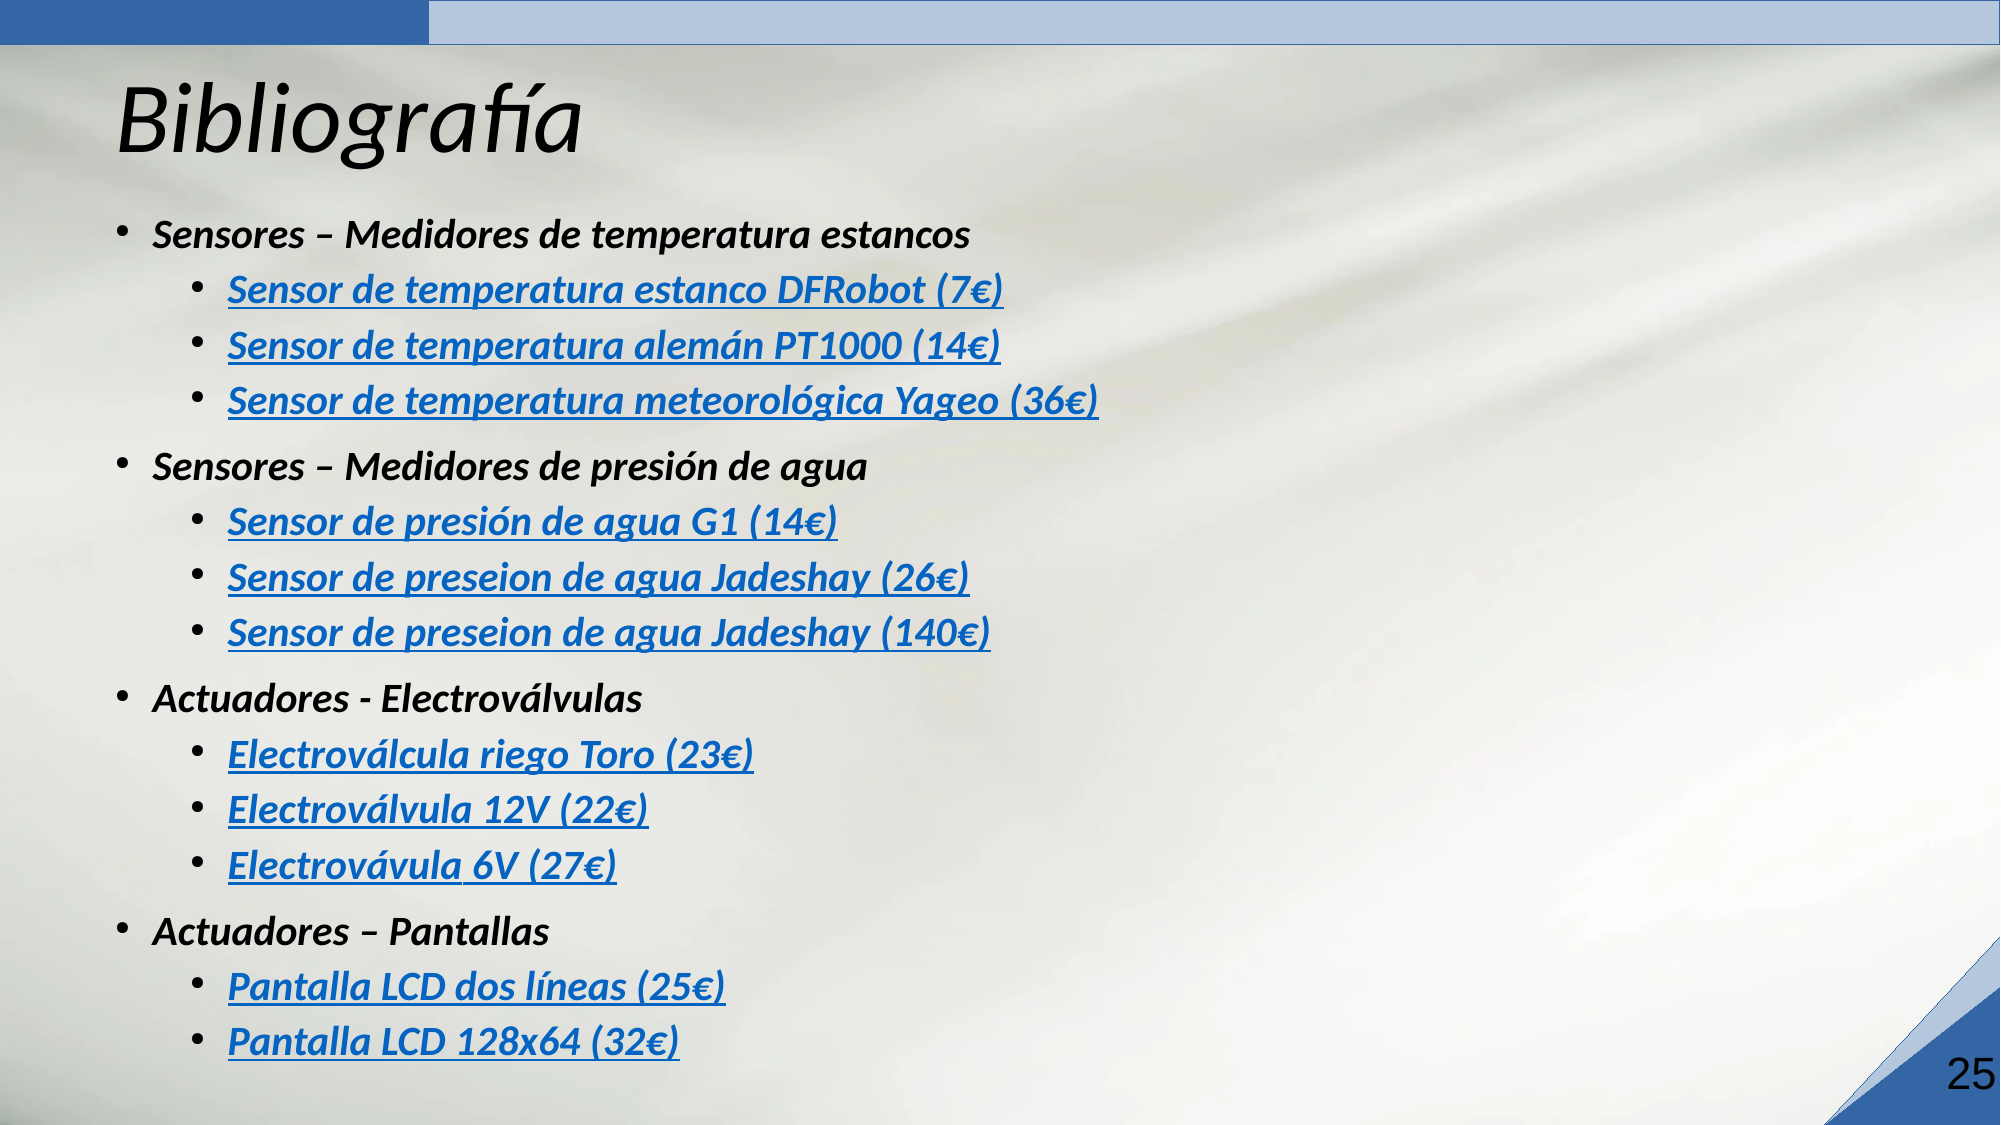

Bibliografía
Sensores – Medidores de temperatura estancos
Sensor de temperatura estanco DFRobot (7€)
Sensor de temperatura alemán PT1000 (14€)
Sensor de temperatura meteorológica Yageo (36€)
Sensores – Medidores de presión de agua
Sensor de presión de agua G1 (14€)
Sensor de preseion de agua Jadeshay (26€)
Sensor de preseion de agua Jadeshay (140€)
Actuadores - Electroválvulas
Electroválcula riego Toro (23€)
Electroválvula 12V (22€)
Electrovávula 6V (27€)
Actuadores – Pantallas
Pantalla LCD dos líneas (25€)
Pantalla LCD 128x64 (32€)

25